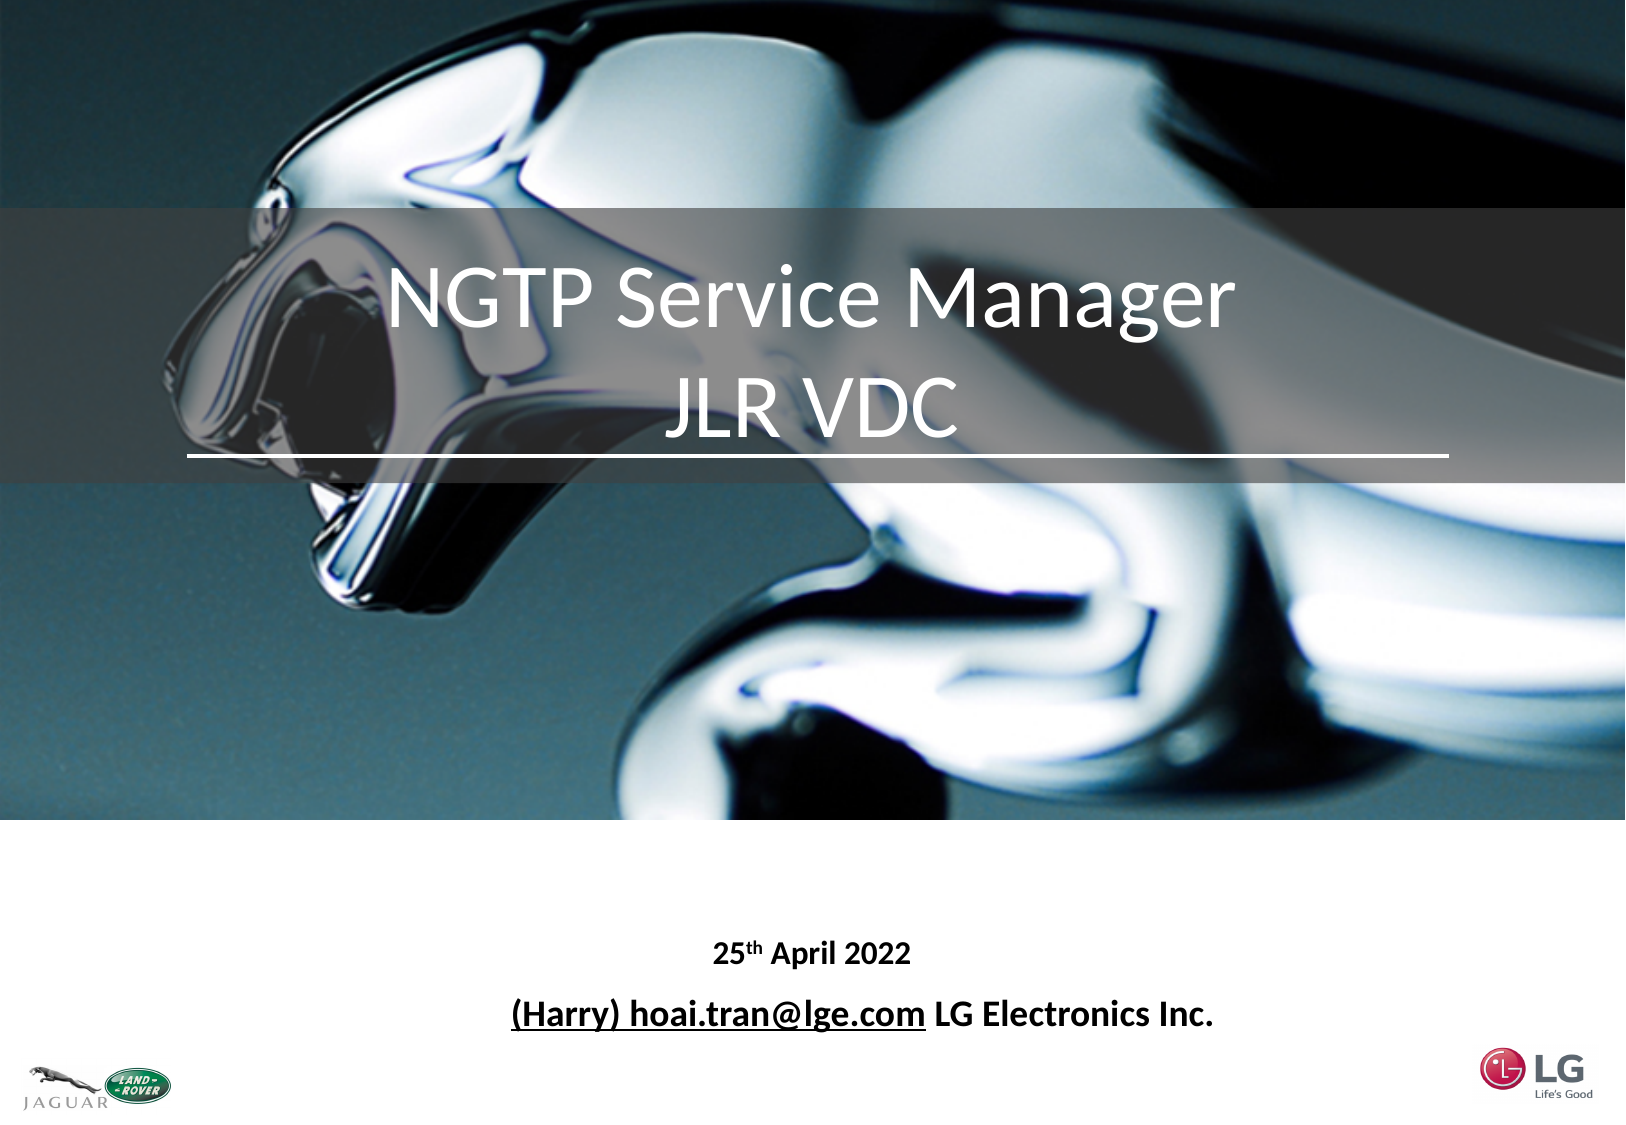

NGTP Service Manager
JLR VDC
25th April 2022
(Harry) hoai.tran@lge.com LG Electronics Inc.